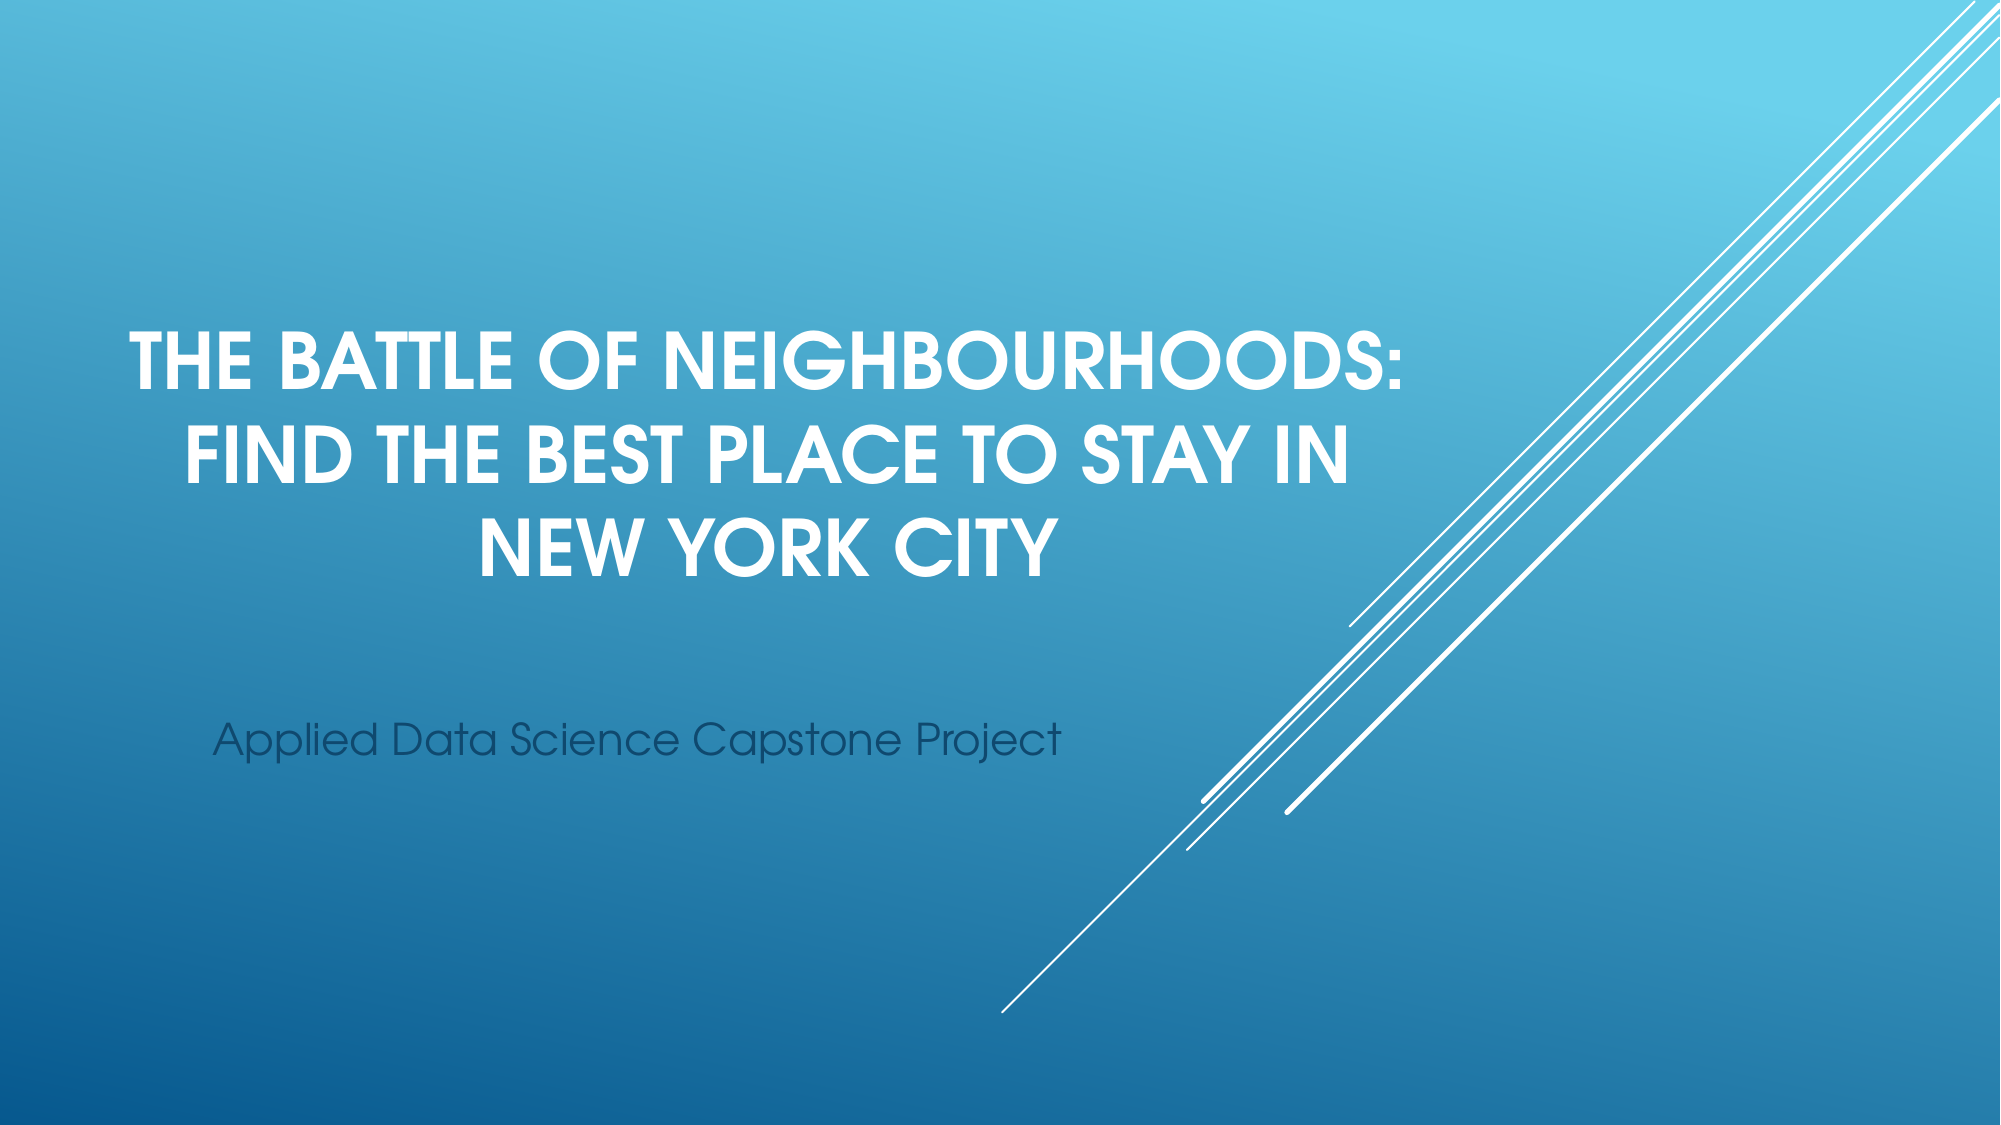

# The Battle of Neighbourhoods: Find the best place to stay in New York City

 Applied Data Science Capstone Project